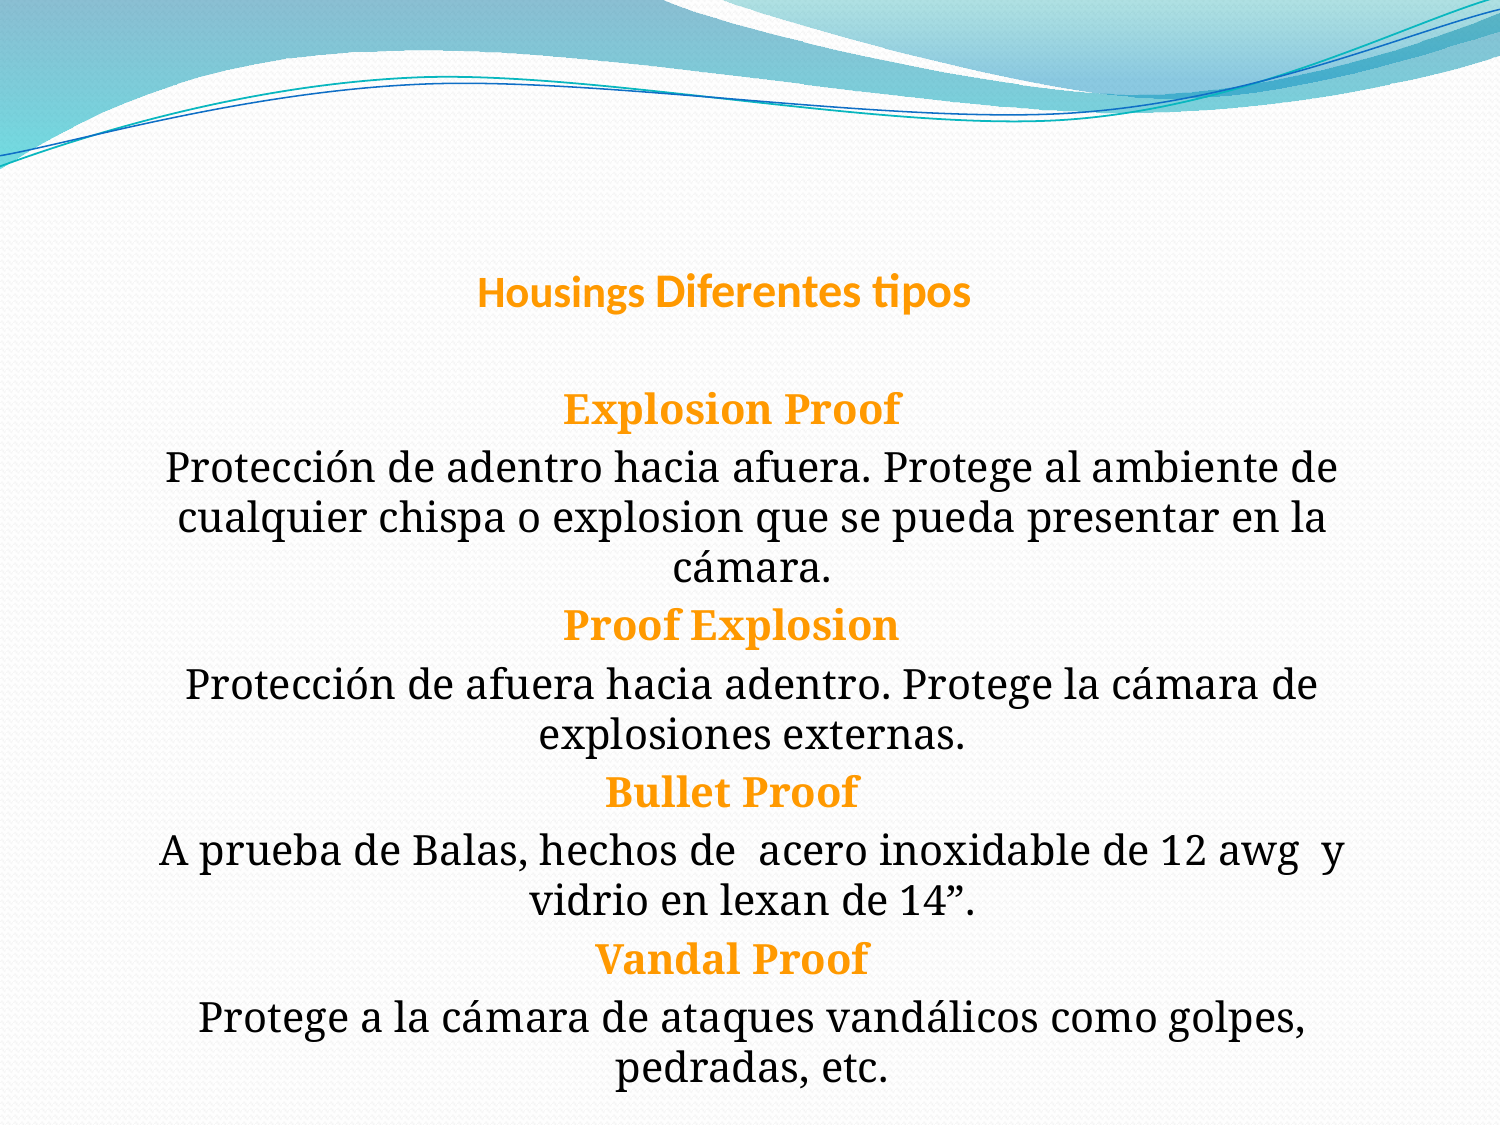

# Housings Diferentes tipos
Explosion Proof
	Protección de adentro hacia afuera. Protege al ambiente de cualquier chispa o explosion que se pueda presentar en la cámara.
Proof Explosion
	Protección de afuera hacia adentro. Protege la cámara de explosiones externas.
Bullet Proof
	A prueba de Balas, hechos de  acero inoxidable de 12 awg  y vidrio en lexan de 14”.
Vandal Proof
	Protege a la cámara de ataques vandálicos como golpes, pedradas, etc.